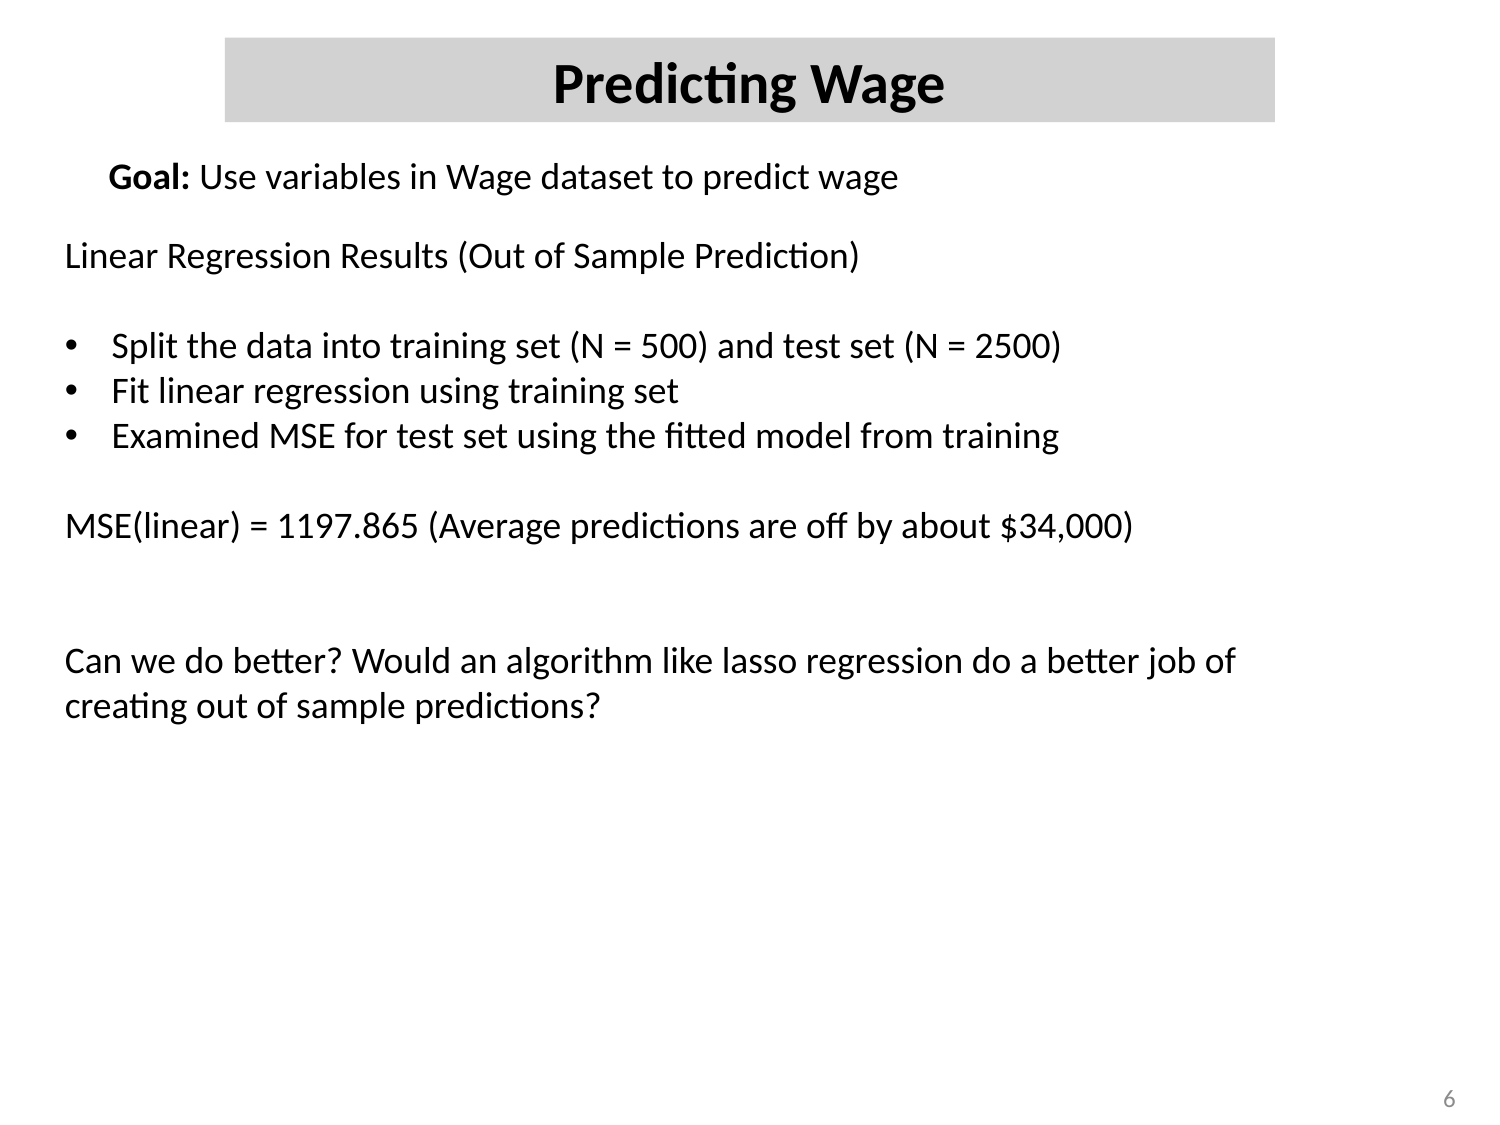

Predicting Wage
Goal: Use variables in Wage dataset to predict wage
Linear Regression Results (Out of Sample Prediction)

Split the data into training set (N = 500) and test set (N = 2500)
Fit linear regression using training set
Examined MSE for test set using the fitted model from training

MSE(linear) = 1197.865 (Average predictions are off by about $34,000)

Can we do better? Would an algorithm like lasso regression do a better job of creating out of sample predictions?
6